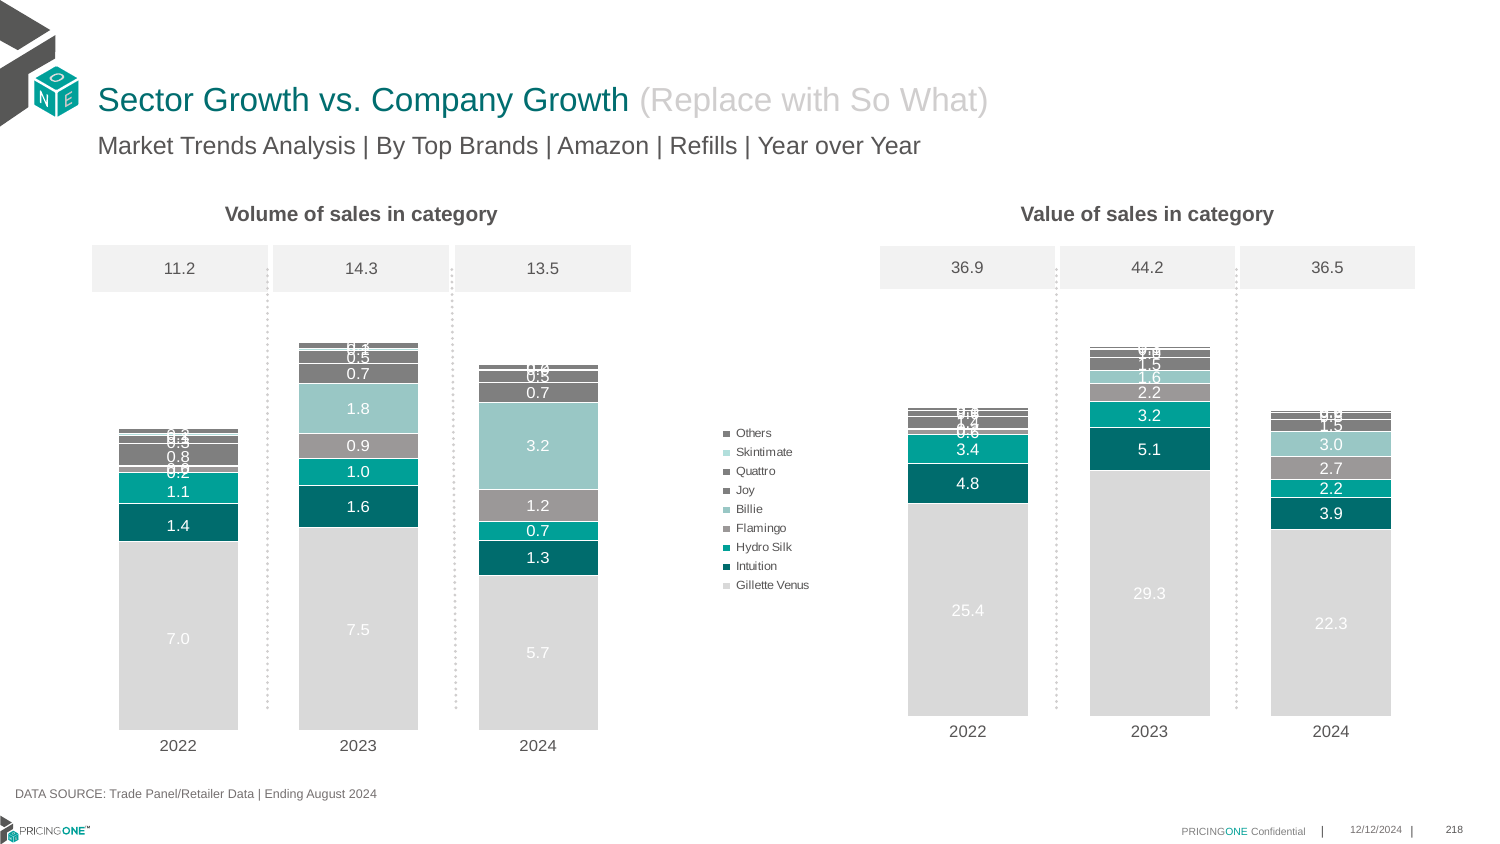

# Sector Growth vs. Company Growth (Replace with So What)
Market Trends Analysis | By Top Brands | Amazon | Refills | Year over Year
| Value of sales in category |  |  |
| --- | --- | --- |
| 36.9 | 44.2 | 36.5 |
| Volume of sales in category |  |  |
| --- | --- | --- |
| 11.2 | 14.3 | 13.5 |

### Chart

| Category | Gillette Venus | Intuition | Hydro Silk | Flamingo | Billie | Joy | Quattro | Skintimate | Others |
|---|---|---|---|---|---|---|---|---|---|
| 2022 | 25.371885 | 4.773102 | 3.448629 | 0.581233 | 0.211455 | 1.433426 | 0.646183 | 0.07113 | 0.325955 |
| 2023 | 29.276557 | 5.127779 | 3.167584 | 2.163636 | 1.574763 | 1.493417 | 0.965752 | 0.071999 | 0.328481 |
| 2024 | 22.257079 | 3.883924 | 2.157069 | 2.688107 | 3.015773 | 1.468343 | 0.77394 | 0.038378 | 0.215795 |

### Chart

| Category | Gillette Venus | Intuition | Hydro Silk | Flamingo | Billie | Joy | Quattro | Skintimate | Others |
|---|---|---|---|---|---|---|---|---|---|
| 2022 | 6.993024 | 1.379082 | 1.138481 | 0.238076 | 0.048163 | 0.815941 | 0.278487 | 0.059341 | 0.20386 |
| 2023 | 7.501954 | 1.550958 | 0.983819 | 0.943949 | 1.83126 | 0.724847 | 0.485837 | 0.061973 | 0.254908 |
| 2024 | 5.741981 | 1.282513 | 0.700729 | 1.192159 | 3.190496 | 0.734625 | 0.456241 | 0.034975 | 0.174829 |
DATA SOURCE: Trade Panel/Retailer Data | Ending August 2024

12/12/2024
218